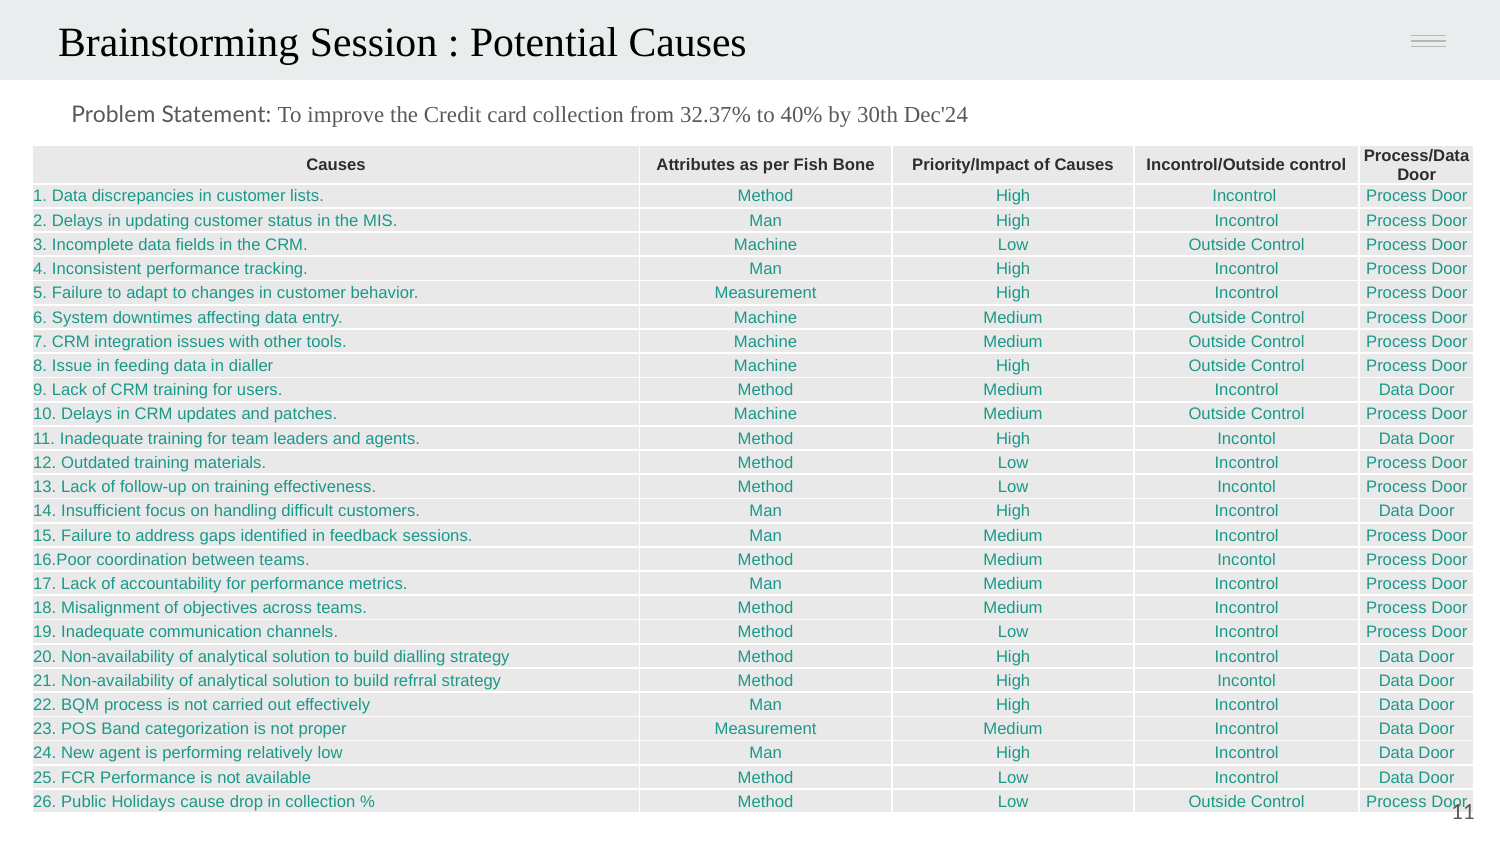

Brainstorming Session : Potential Causes
Problem Statement: To improve the Credit card collection from 32.37% to 40% by 30th Dec'24
| Causes | Attributes as per Fish Bone | Priority/Impact of Causes | Incontrol/Outside control | Process/Data Door |
| --- | --- | --- | --- | --- |
| 1. Data discrepancies in customer lists. | Method | High | Incontrol | Process Door |
| 2. Delays in updating customer status in the MIS. | Man | High | Incontrol | Process Door |
| 3. Incomplete data fields in the CRM. | Machine | Low | Outside Control | Process Door |
| 4. Inconsistent performance tracking. | Man | High | Incontrol | Process Door |
| 5. Failure to adapt to changes in customer behavior. | Measurement | High | Incontrol | Process Door |
| 6. System downtimes affecting data entry. | Machine | Medium | Outside Control | Process Door |
| 7. CRM integration issues with other tools. | Machine | Medium | Outside Control | Process Door |
| 8. Issue in feeding data in dialler | Machine | High | Outside Control | Process Door |
| 9. Lack of CRM training for users. | Method | Medium | Incontrol | Data Door |
| 10. Delays in CRM updates and patches. | Machine | Medium | Outside Control | Process Door |
| 11. Inadequate training for team leaders and agents. | Method | High | Incontol | Data Door |
| 12. Outdated training materials. | Method | Low | Incontrol | Process Door |
| 13. Lack of follow-up on training effectiveness. | Method | Low | Incontol | Process Door |
| 14. Insufficient focus on handling difficult customers. | Man | High | Incontrol | Data Door |
| 15. Failure to address gaps identified in feedback sessions. | Man | Medium | Incontrol | Process Door |
| 16.Poor coordination between teams. | Method | Medium | Incontol | Process Door |
| 17. Lack of accountability for performance metrics. | Man | Medium | Incontrol | Process Door |
| 18. Misalignment of objectives across teams. | Method | Medium | Incontrol | Process Door |
| 19. Inadequate communication channels. | Method | Low | Incontrol | Process Door |
| 20. Non-availability of analytical solution to build dialling strategy | Method | High | Incontrol | Data Door |
| 21. Non-availability of analytical solution to build refrral strategy | Method | High | Incontol | Data Door |
| 22. BQM process is not carried out effectively | Man | High | Incontrol | Data Door |
| 23. POS Band categorization is not proper | Measurement | Medium | Incontrol | Data Door |
| 24. New agent is performing relatively low | Man | High | Incontrol | Data Door |
| 25. FCR Performance is not available | Method | Low | Incontrol | Data Door |
| 26. Public Holidays cause drop in collection % | Method | Low | Outside Control | Process Door |
11